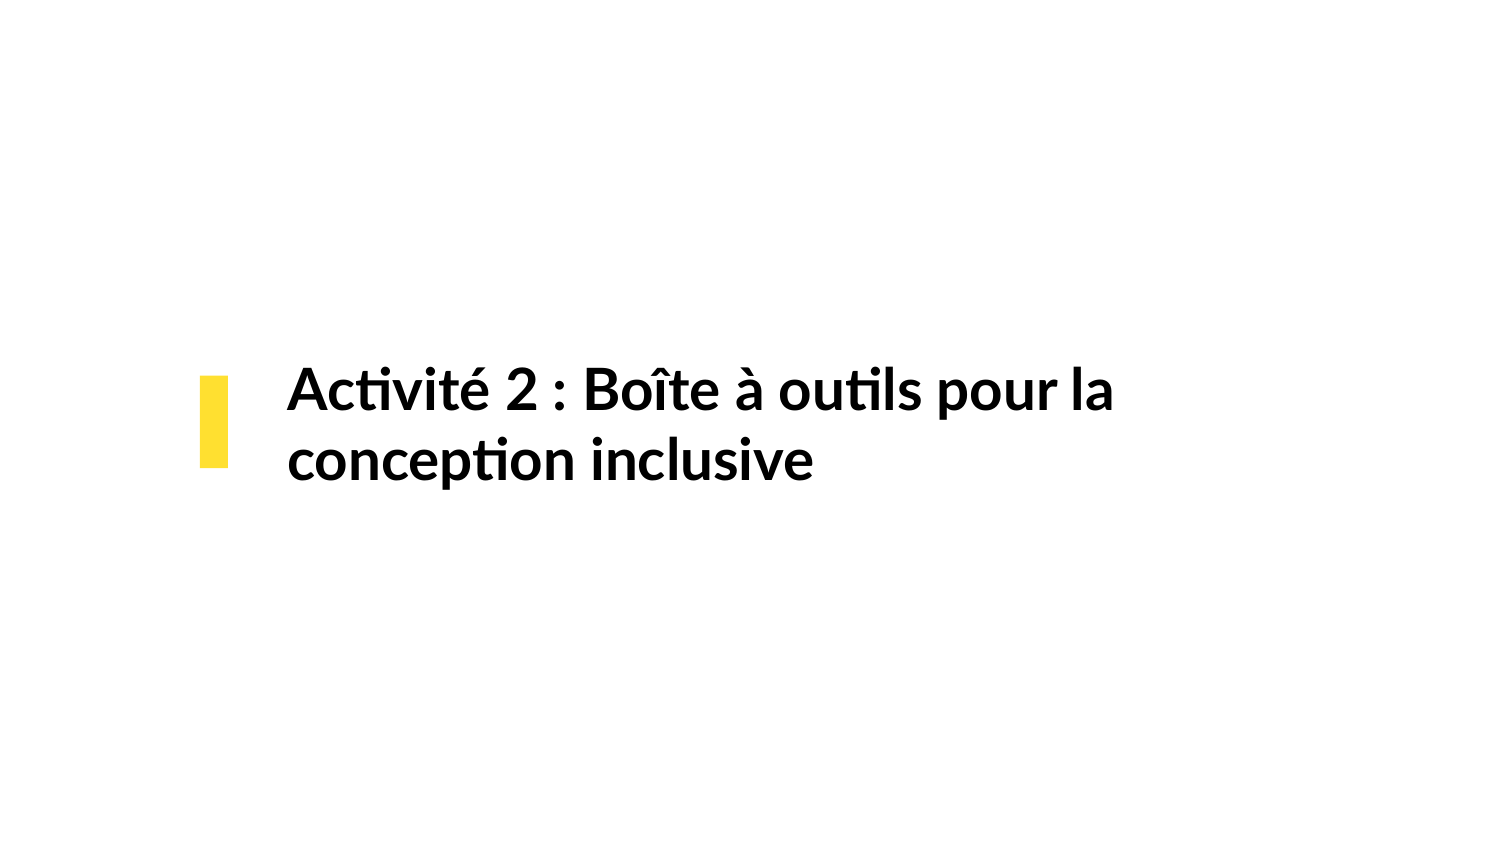

# Activité 2 : Boîte à outils pour la conception inclusive